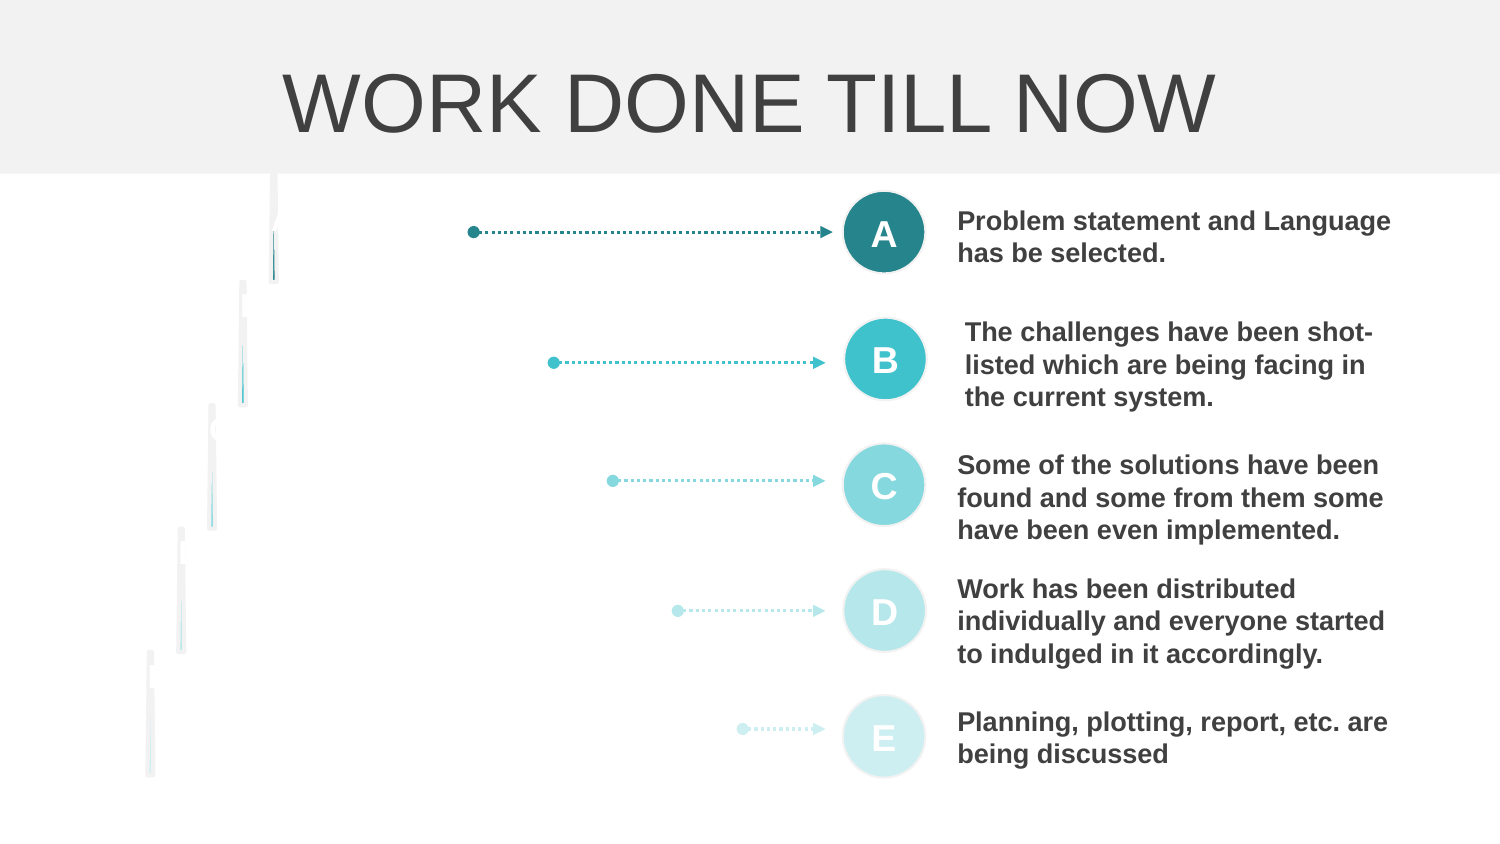

WORK DONE TILL NOW
A
C
D
B
E
A
Problem statement and Language has be selected.
The challenges have been shot-listed which are being facing in the current system.
B
Some of the solutions have been found and some from them some have been even implemented.
C
Work has been distributed individually and everyone started to indulged in it accordingly.
D
E
Planning, plotting, report, etc. are being discussed